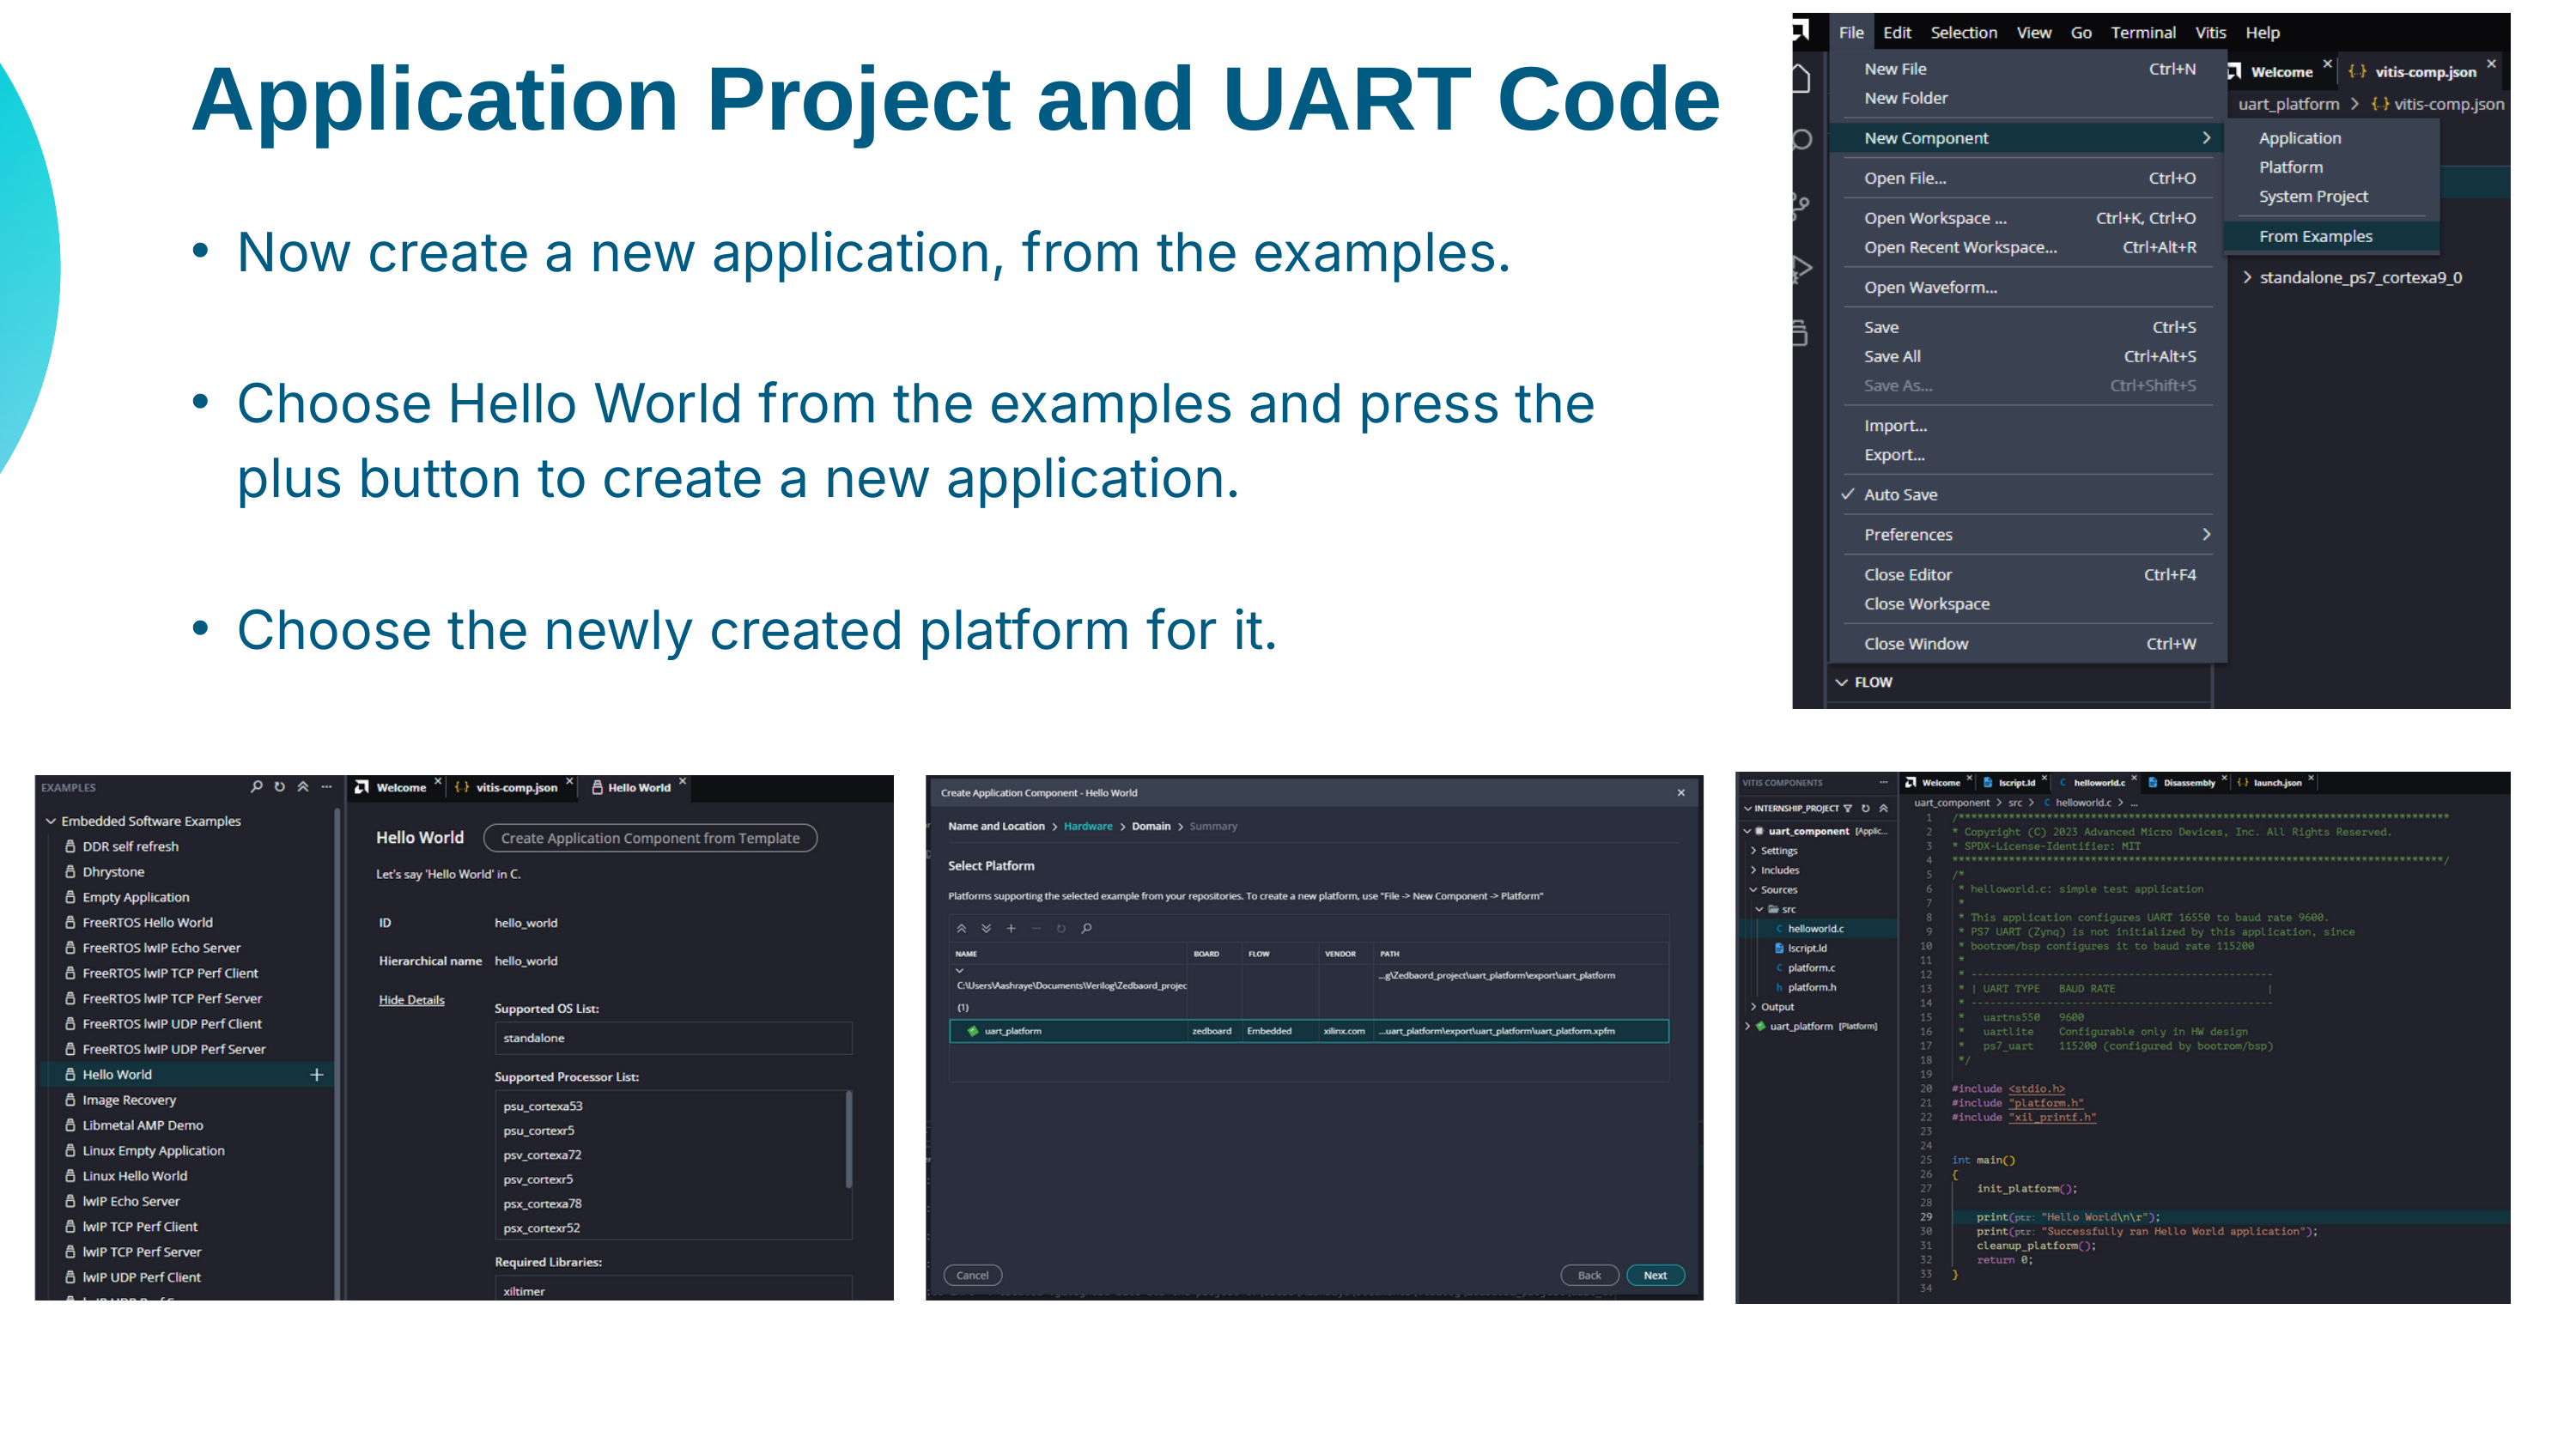

Application Project and UART Code
Now create a new application, from the examples.

Choose Hello World from the examples and press the plus button to create a new application.

Choose the newly created platform for it.